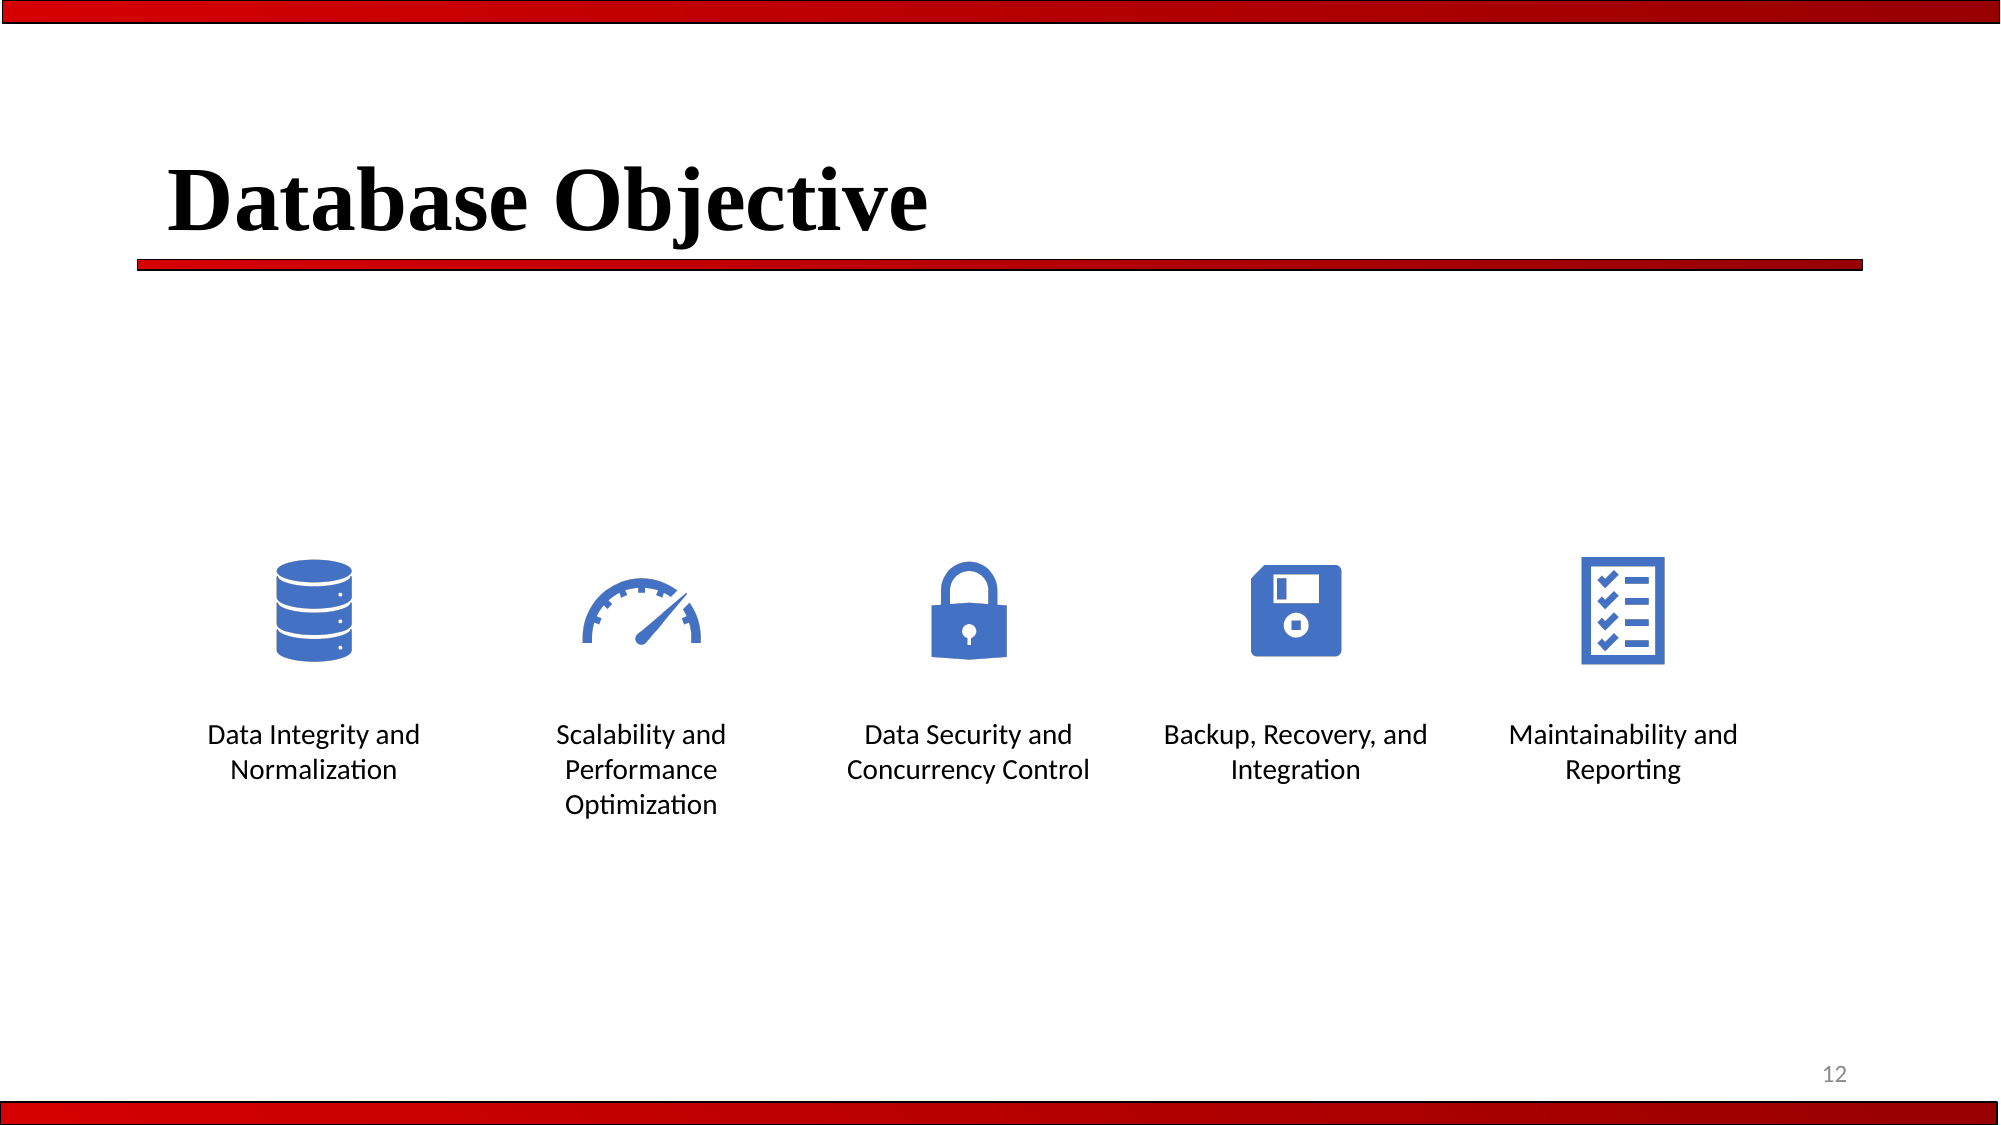

Database Objective
Data Integrity and Normalization
Scalability and Performance Optimization
Data Security and Concurrency Control
Backup, Recovery, and Integration
Maintainability and Reporting
12